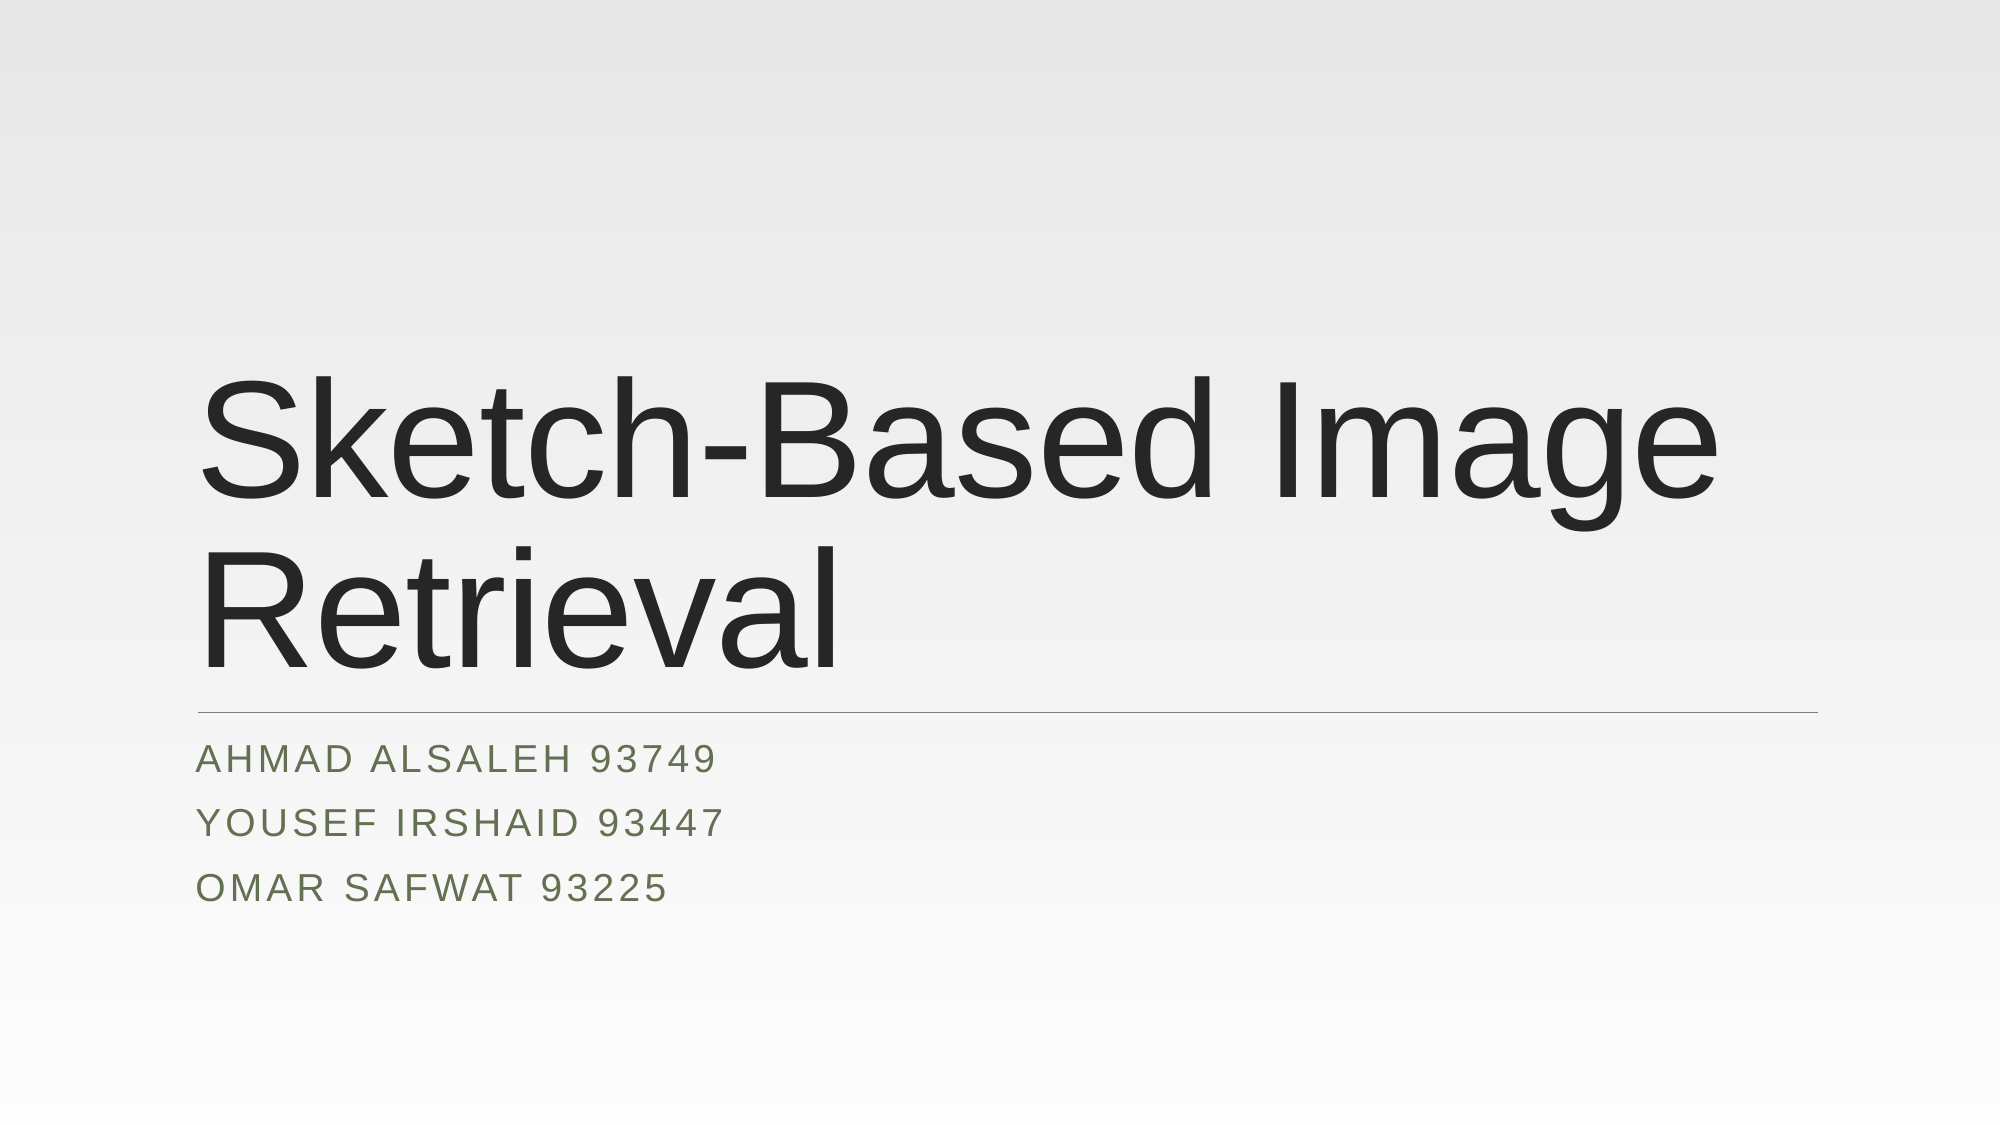

# Sketch-Based Image Retrieval
Ahmad Alsaleh 93749
Yousef Irshaid 93447
Omar Safwat 93225